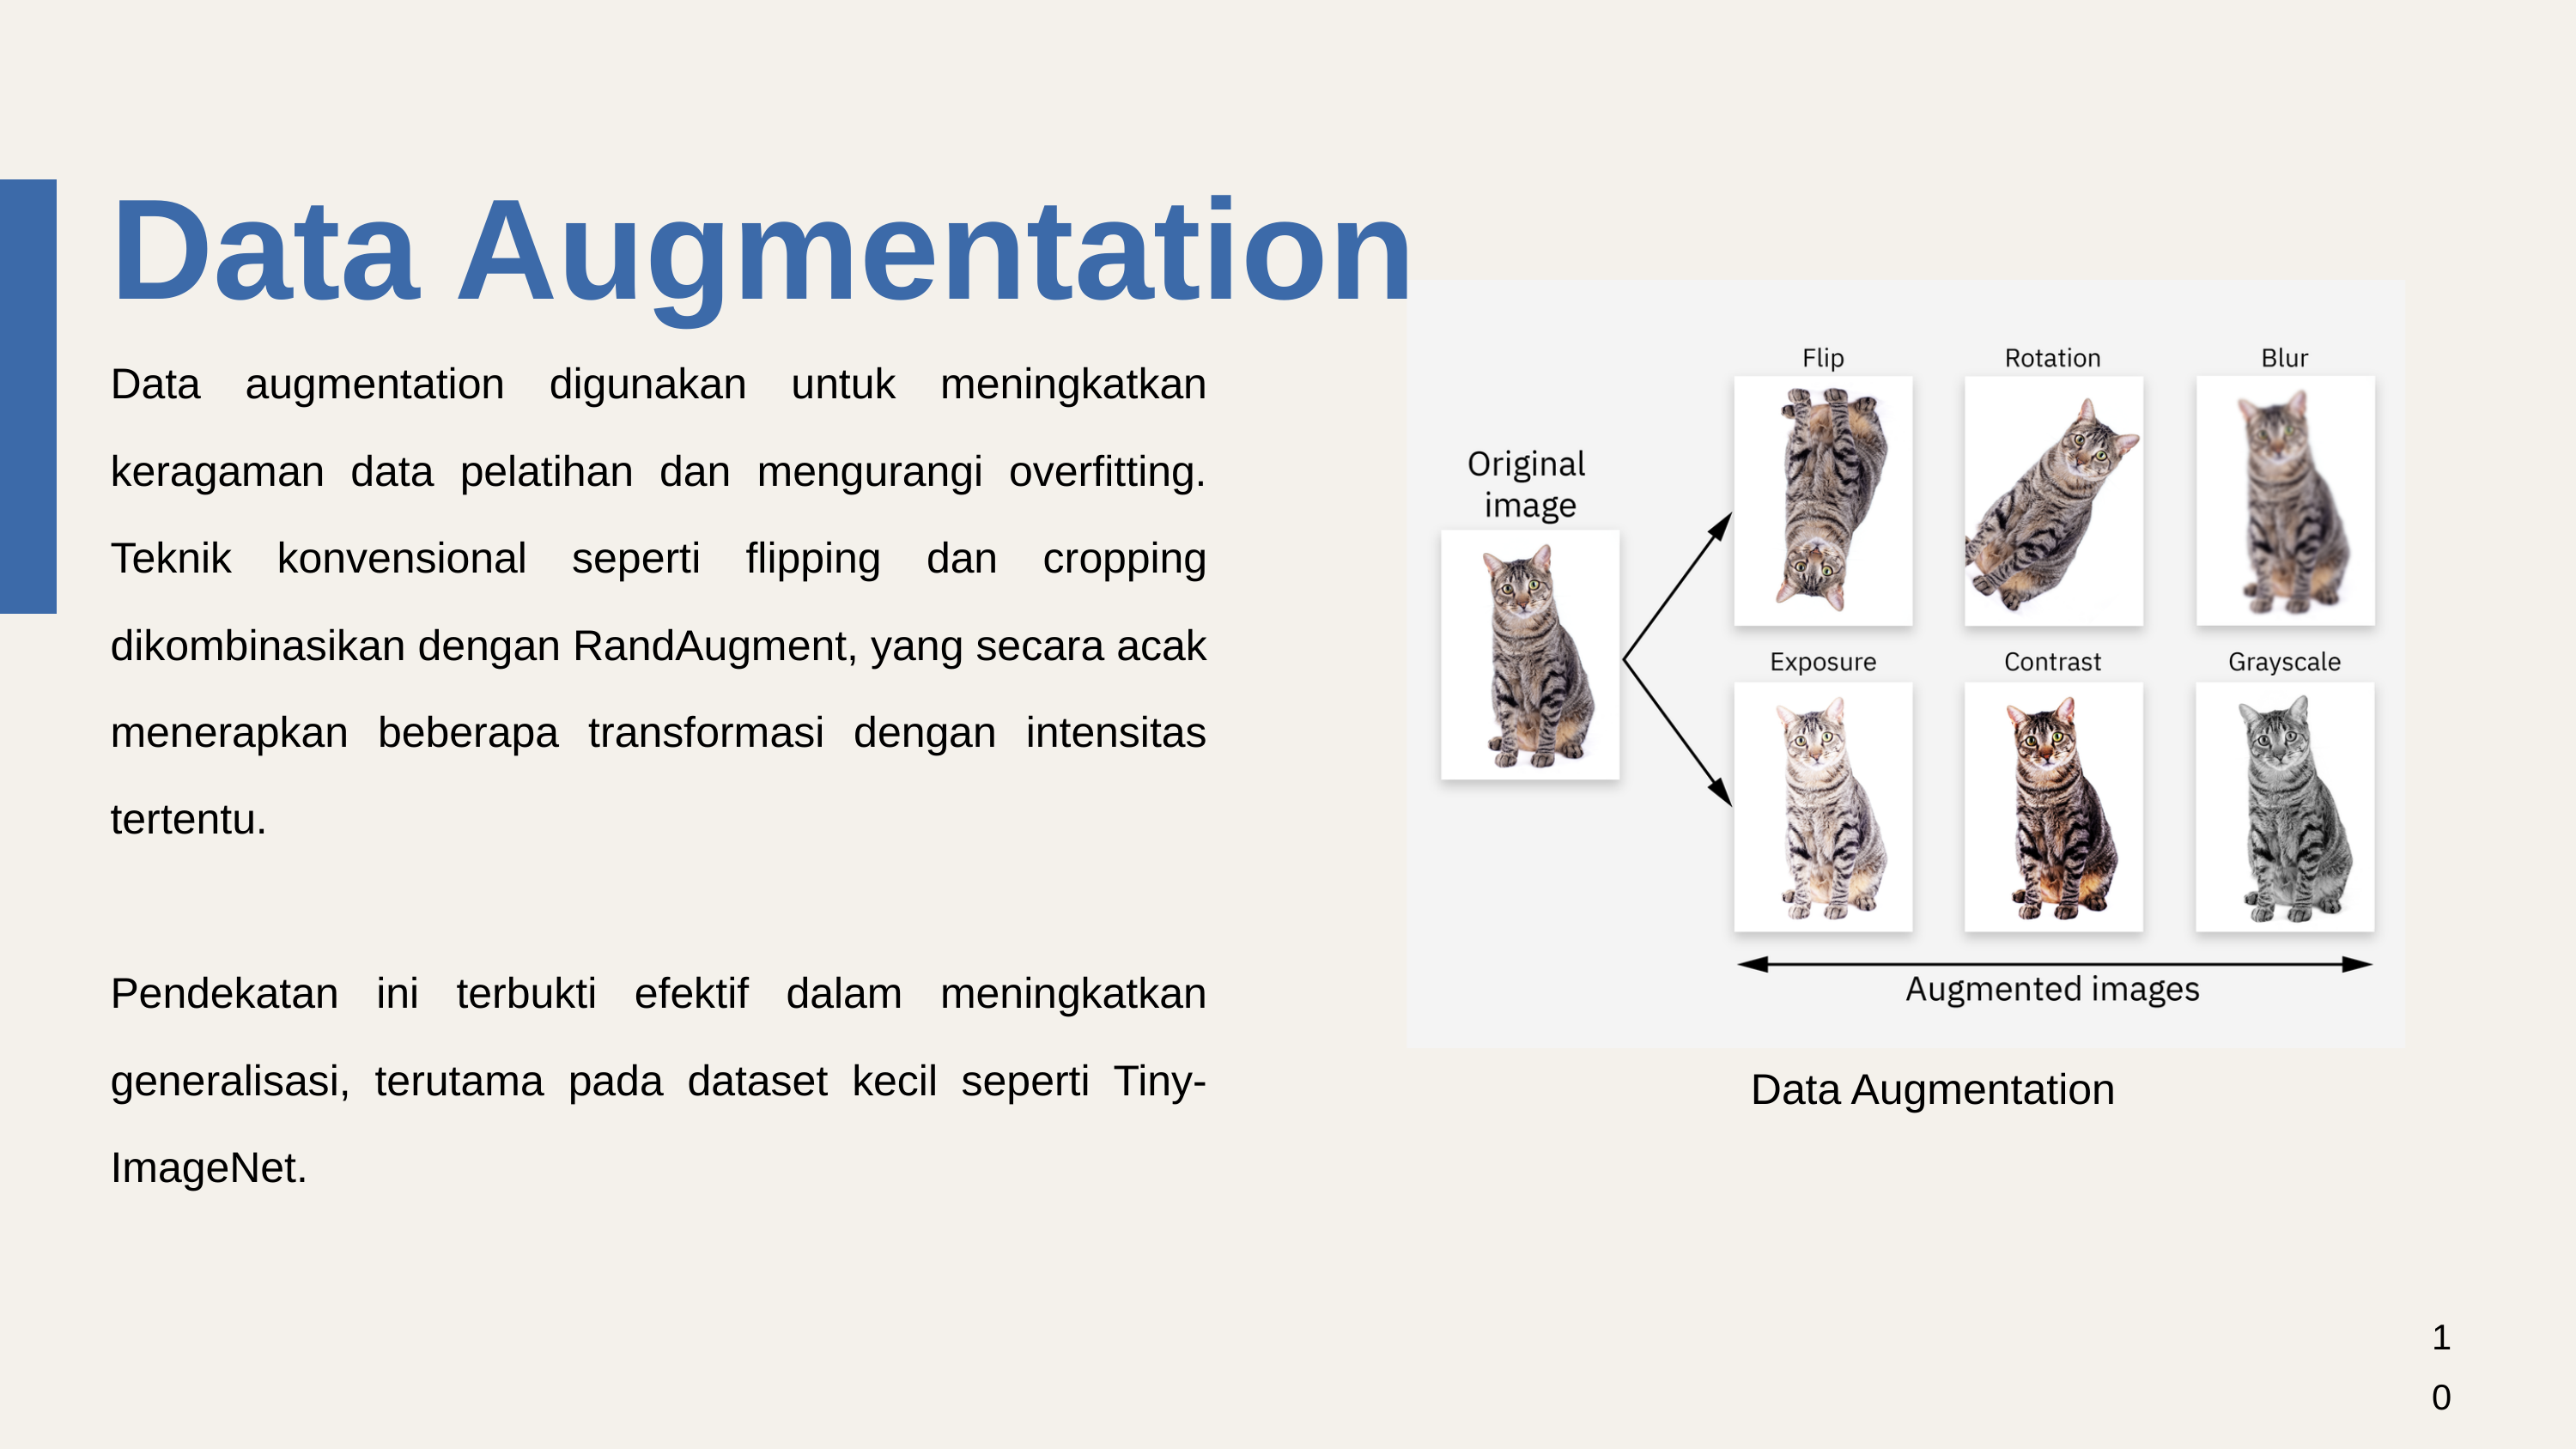

Data Augmentation

Data augmentation digunakan untuk meningkatkan keragaman data pelatihan dan mengurangi overfitting. Teknik konvensional seperti flipping dan cropping dikombinasikan dengan RandAugment, yang secara acak menerapkan beberapa transformasi dengan intensitas tertentu.

Pendekatan ini terbukti efektif dalam meningkatkan generalisasi, terutama pada dataset kecil seperti Tiny-ImageNet.

Data Augmentation
10